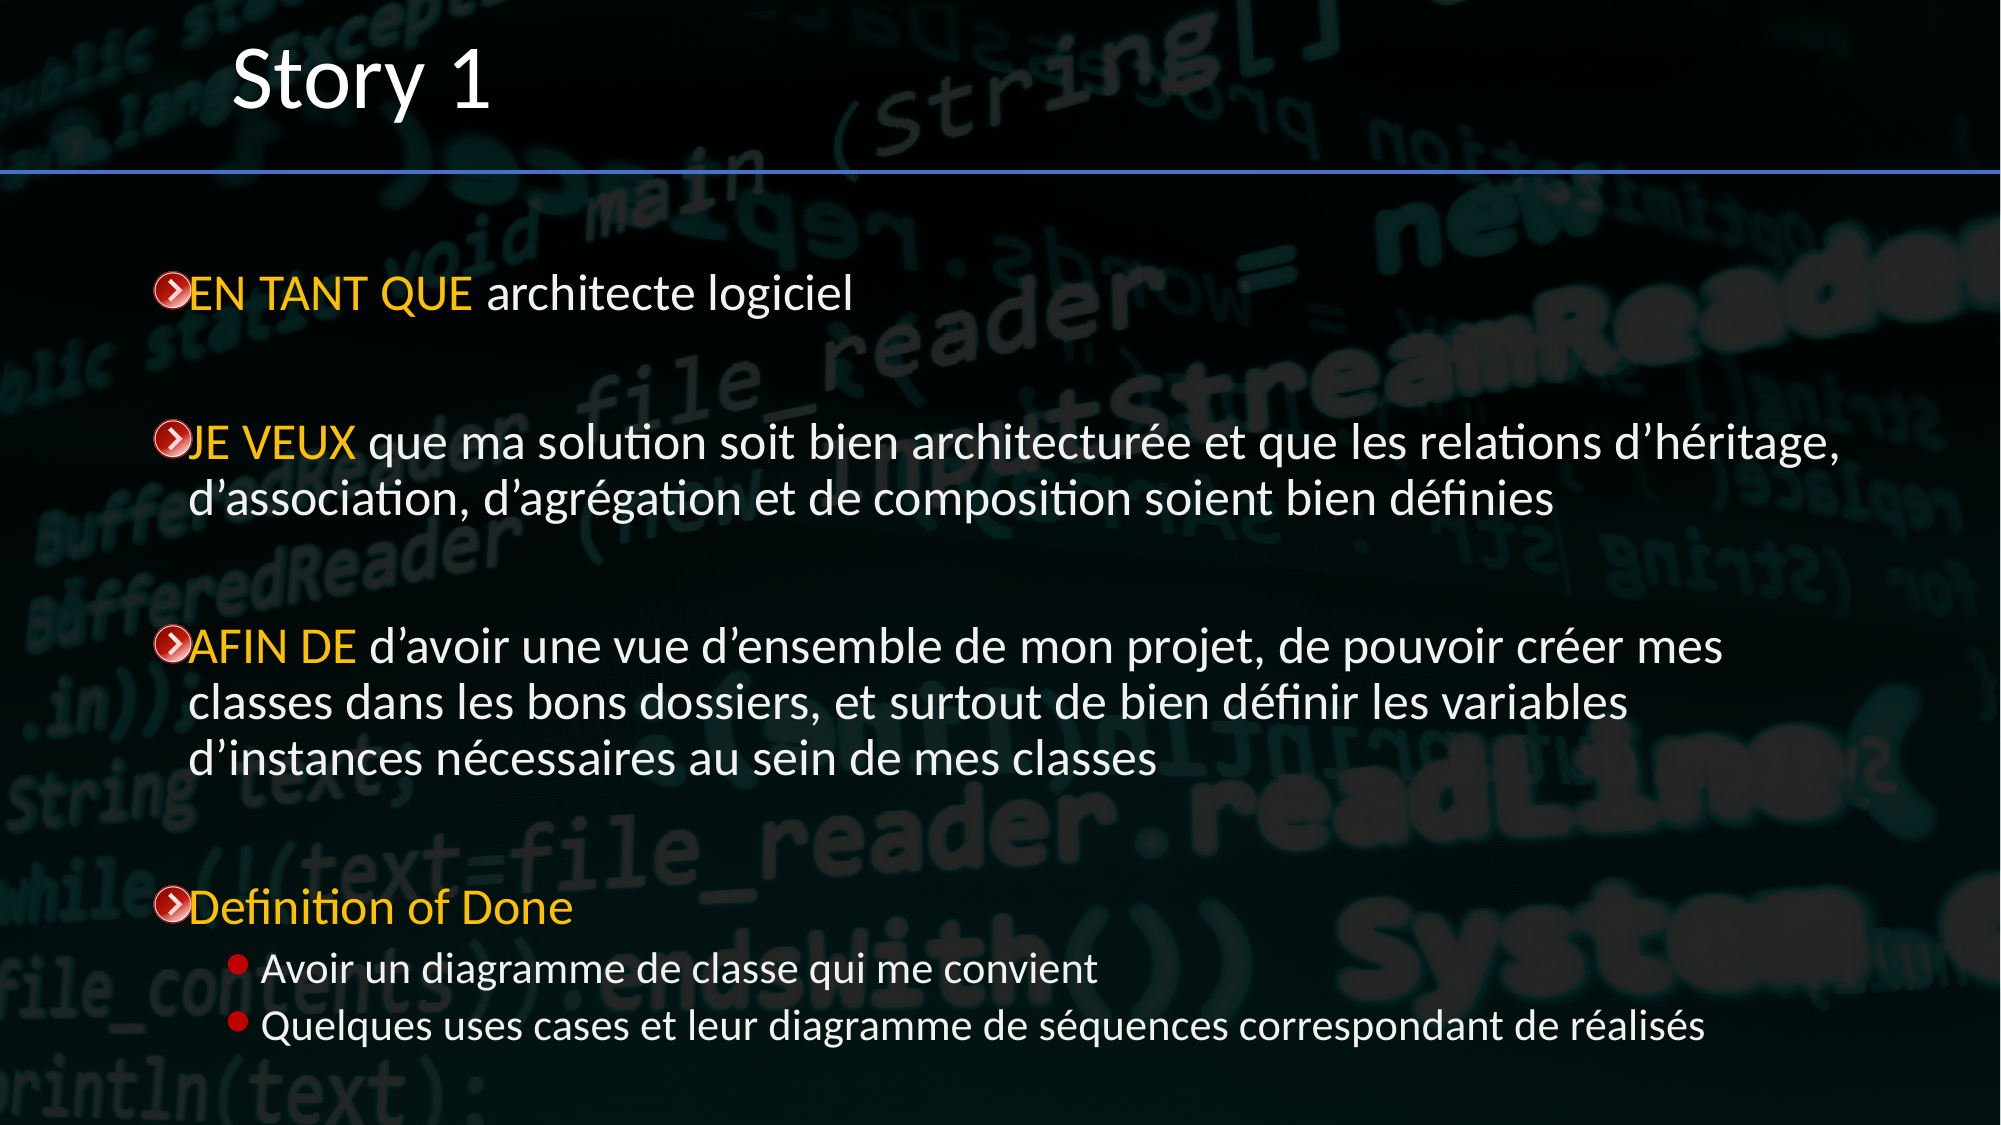

# Story 1
EN TANT QUE architecte logiciel

JE VEUX que ma solution soit bien architecturée et que les relations d’héritage, d’association, d’agrégation et de composition soient bien définies

AFIN DE d’avoir une vue d’ensemble de mon projet, de pouvoir créer mes classes dans les bons dossiers, et surtout de bien définir les variables d’instances nécessaires au sein de mes classes

Definition of Done
Avoir un diagramme de classe qui me convient
Quelques uses cases et leur diagramme de séquences correspondant de réalisés